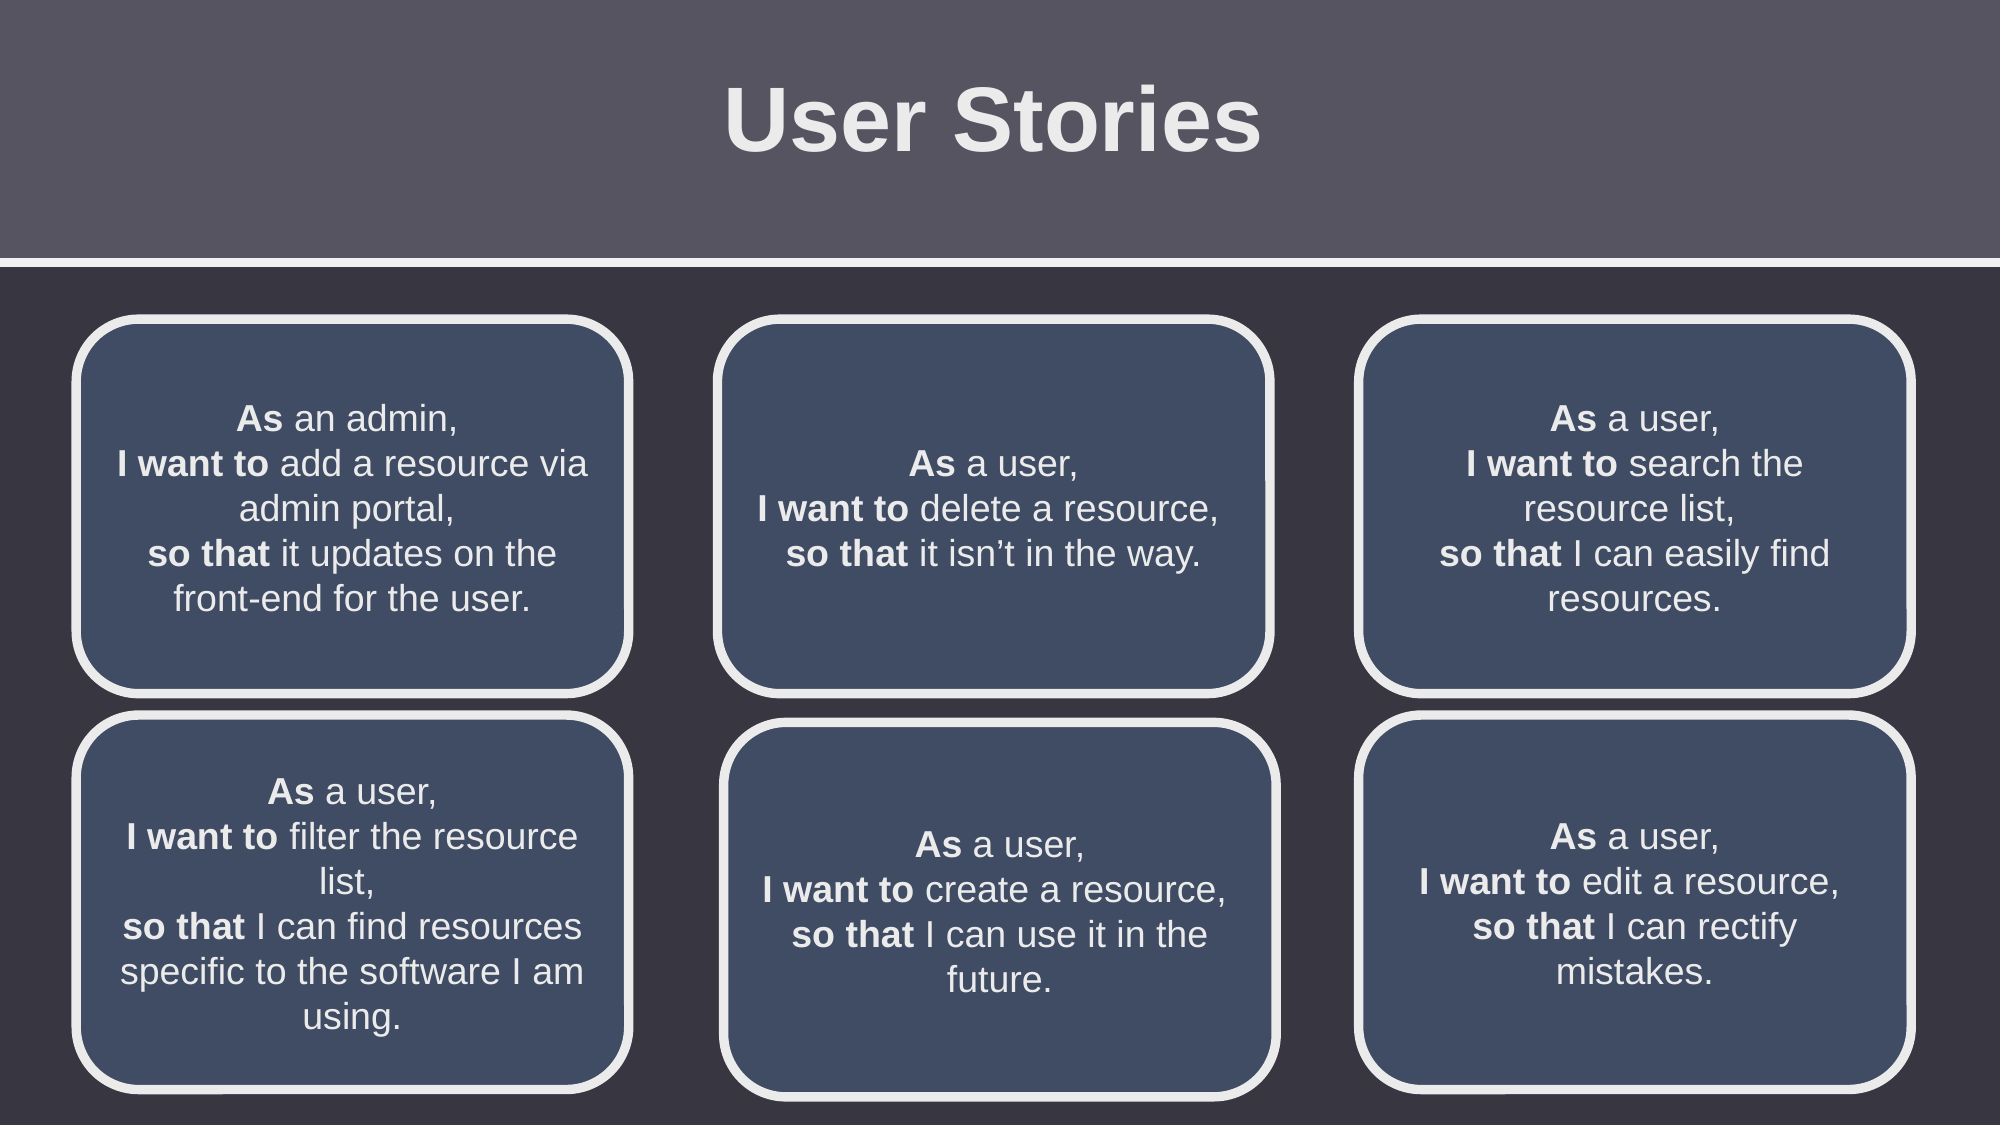

User Stories
As an admin,
I want to add a resource via admin portal,
so that it updates on the front-end for the user.
 As a user,
I want to search the resource list,
so that I can easily find resources.
 As a user,
I want to delete a resource,
so that it isn’t in the way.
 As a user,
I want to edit a resource,
so that I can rectify mistakes.
 As a user,
I want to filter the resource list,
so that I can find resources specific to the software I am using.
 As a user,
I want to create a resource,
so that I can use it in the future.